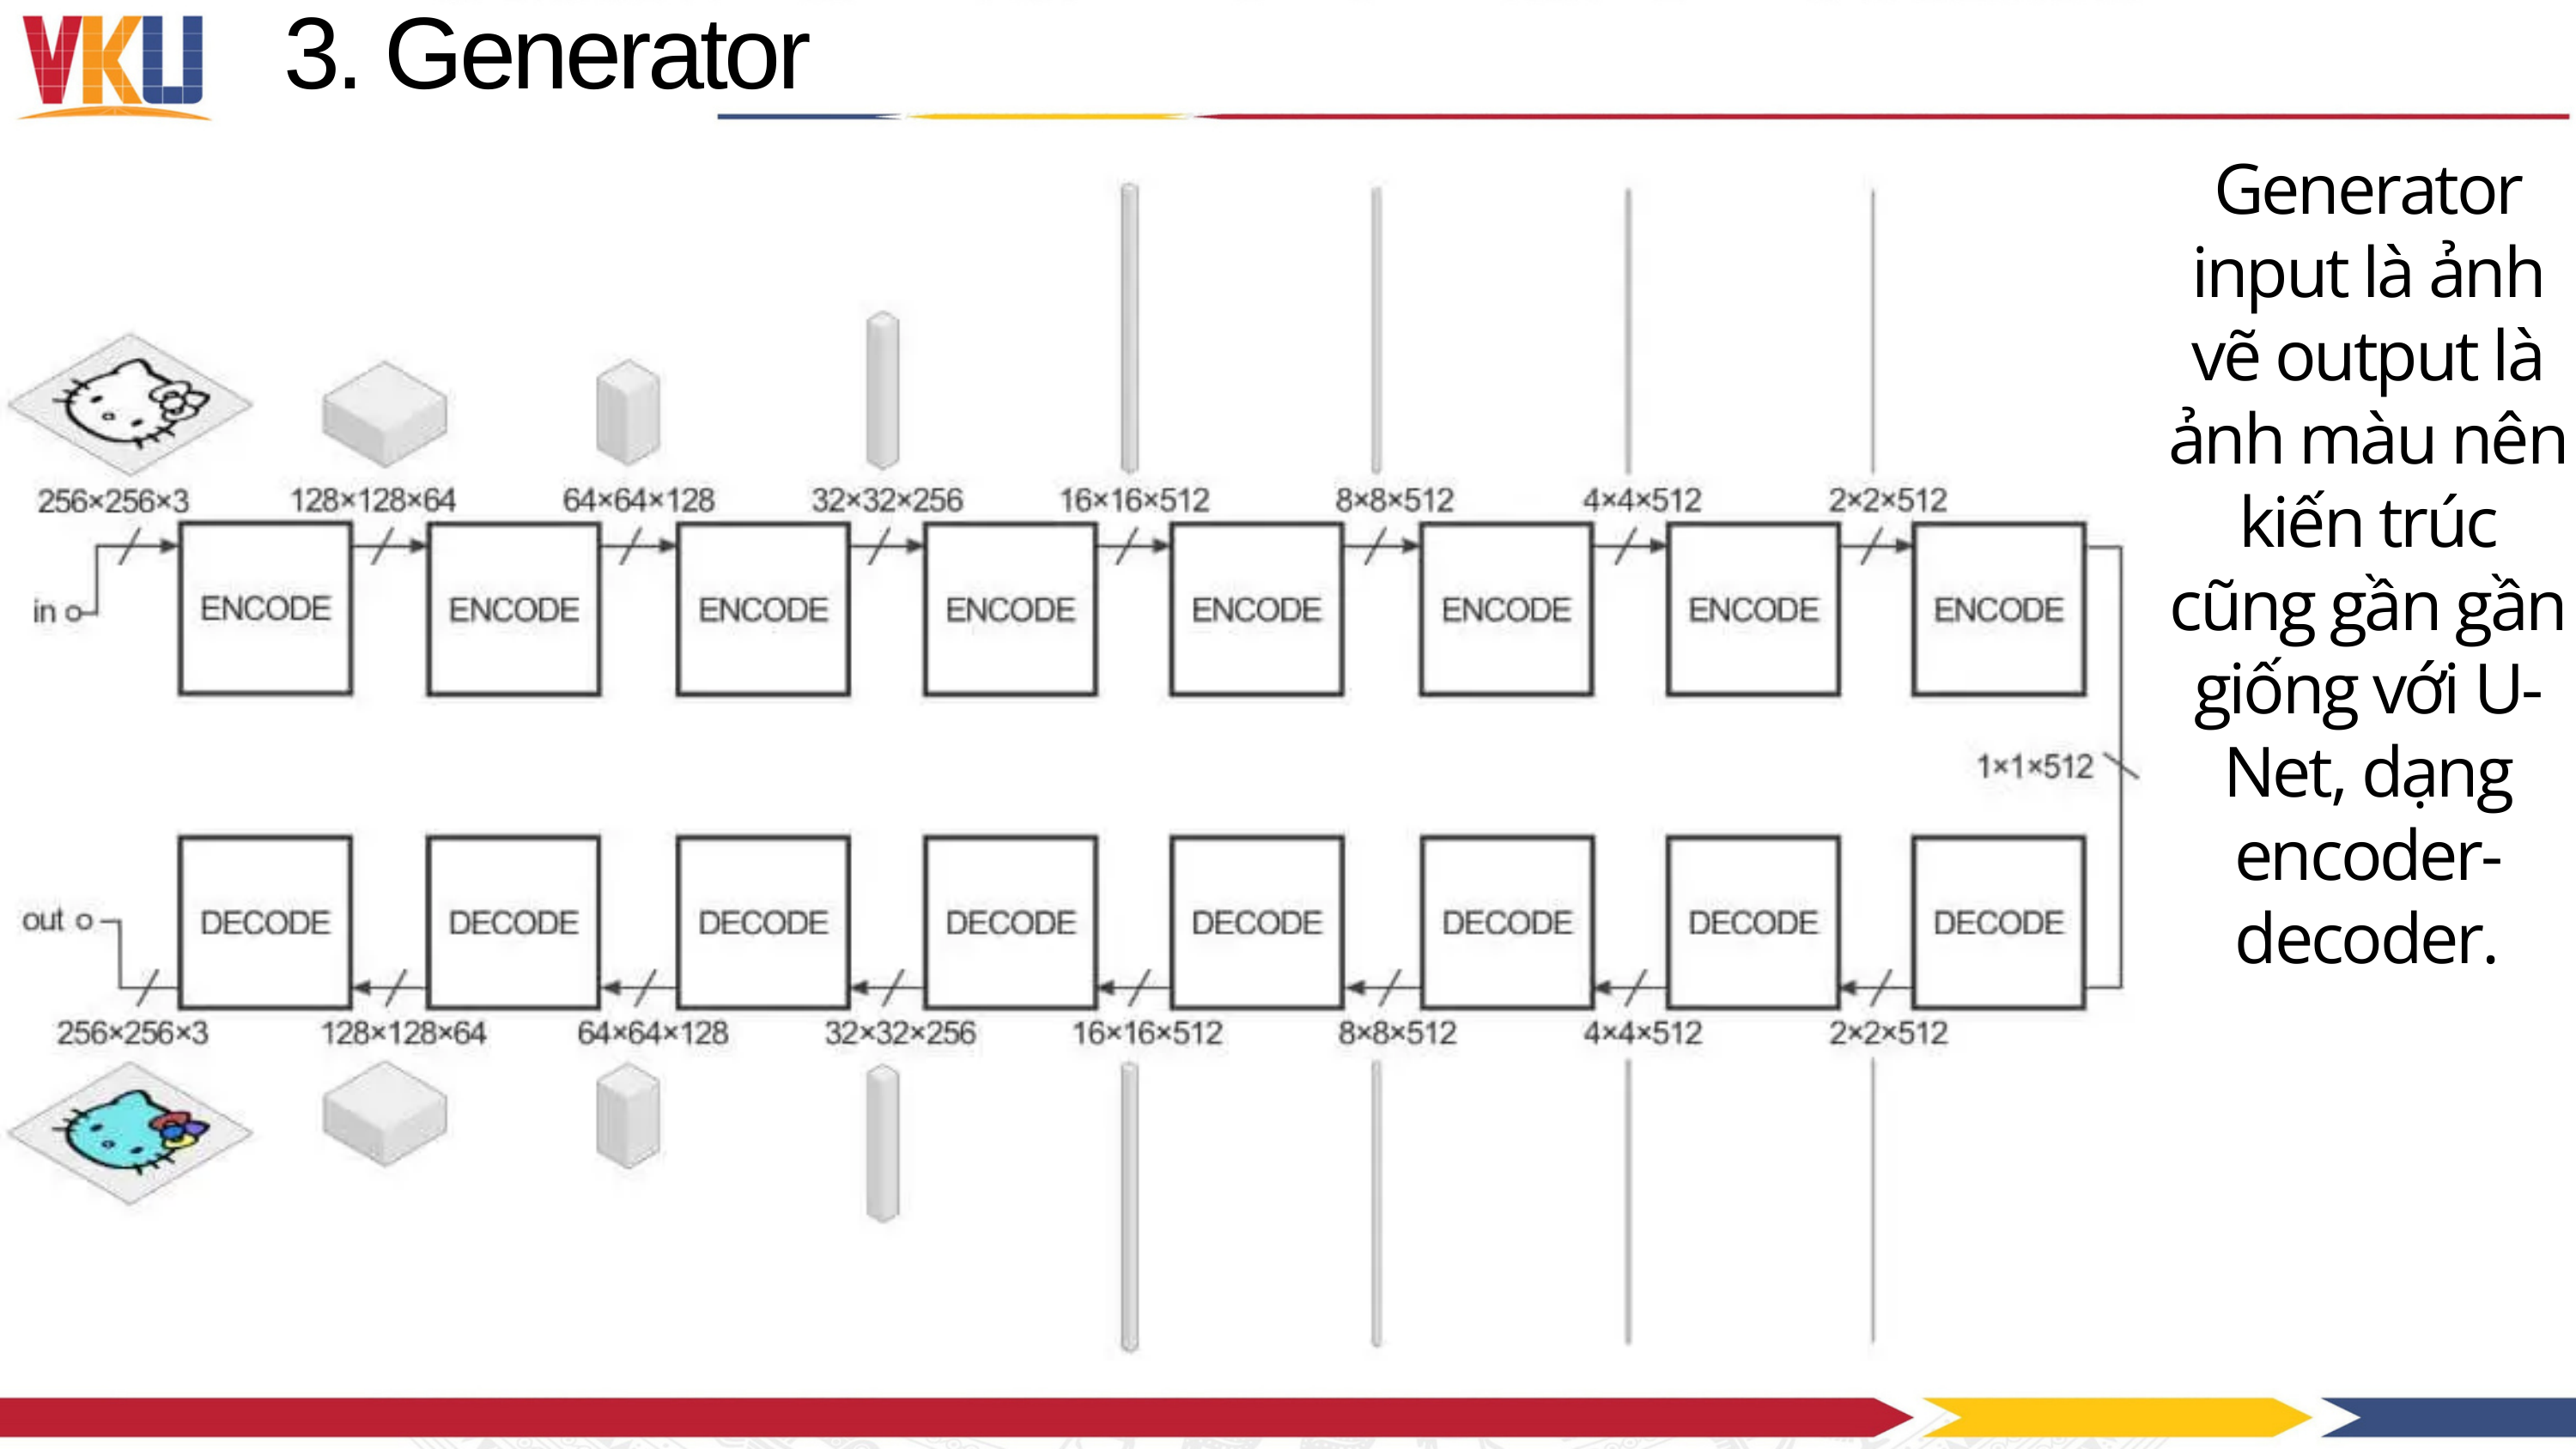

3. Generator

Generator input là ảnh vẽ output là ảnh màu nên kiến trúc cũng gần gần giống với U-Net, dạng encoder-decoder.